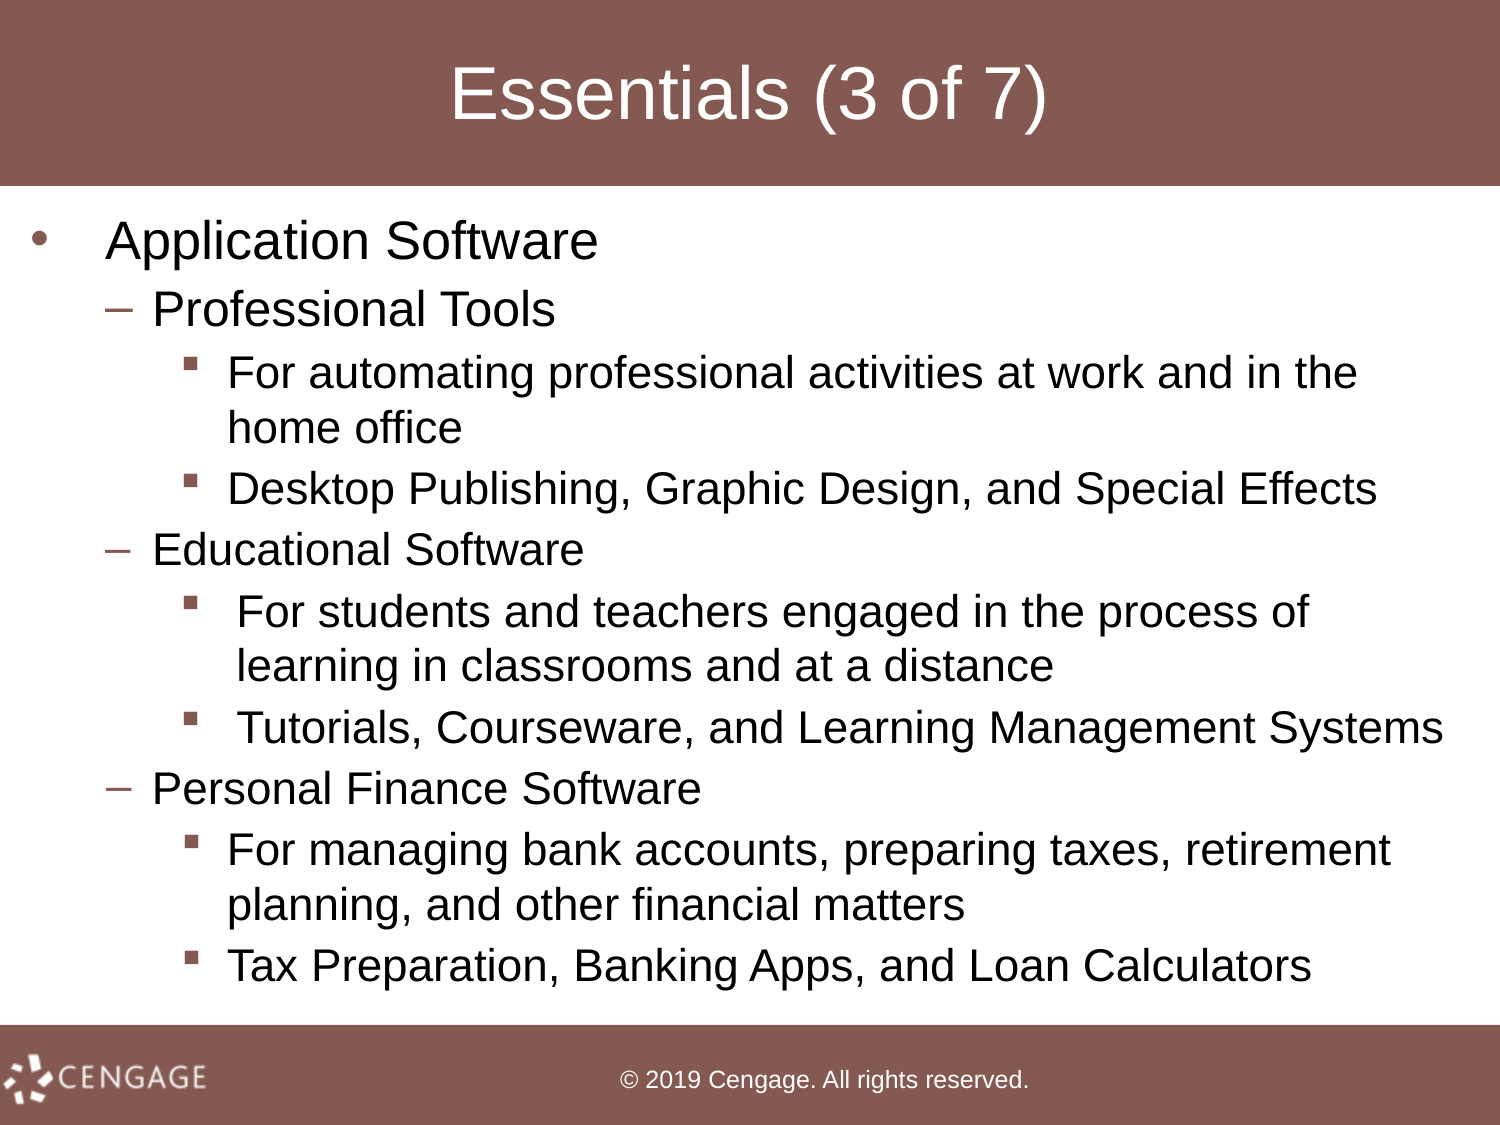

# Essentials (3 of 7)
Application Software
Professional Tools
For automating professional activities at work and in the home office
Desktop Publishing, Graphic Design, and Special Effects
Educational Software
For students and teachers engaged in the process of learning in classrooms and at a distance
Tutorials, Courseware, and Learning Management Systems
Personal Finance Software
For managing bank accounts, preparing taxes, retirement planning, and other financial matters
Tax Preparation, Banking Apps, and Loan Calculators